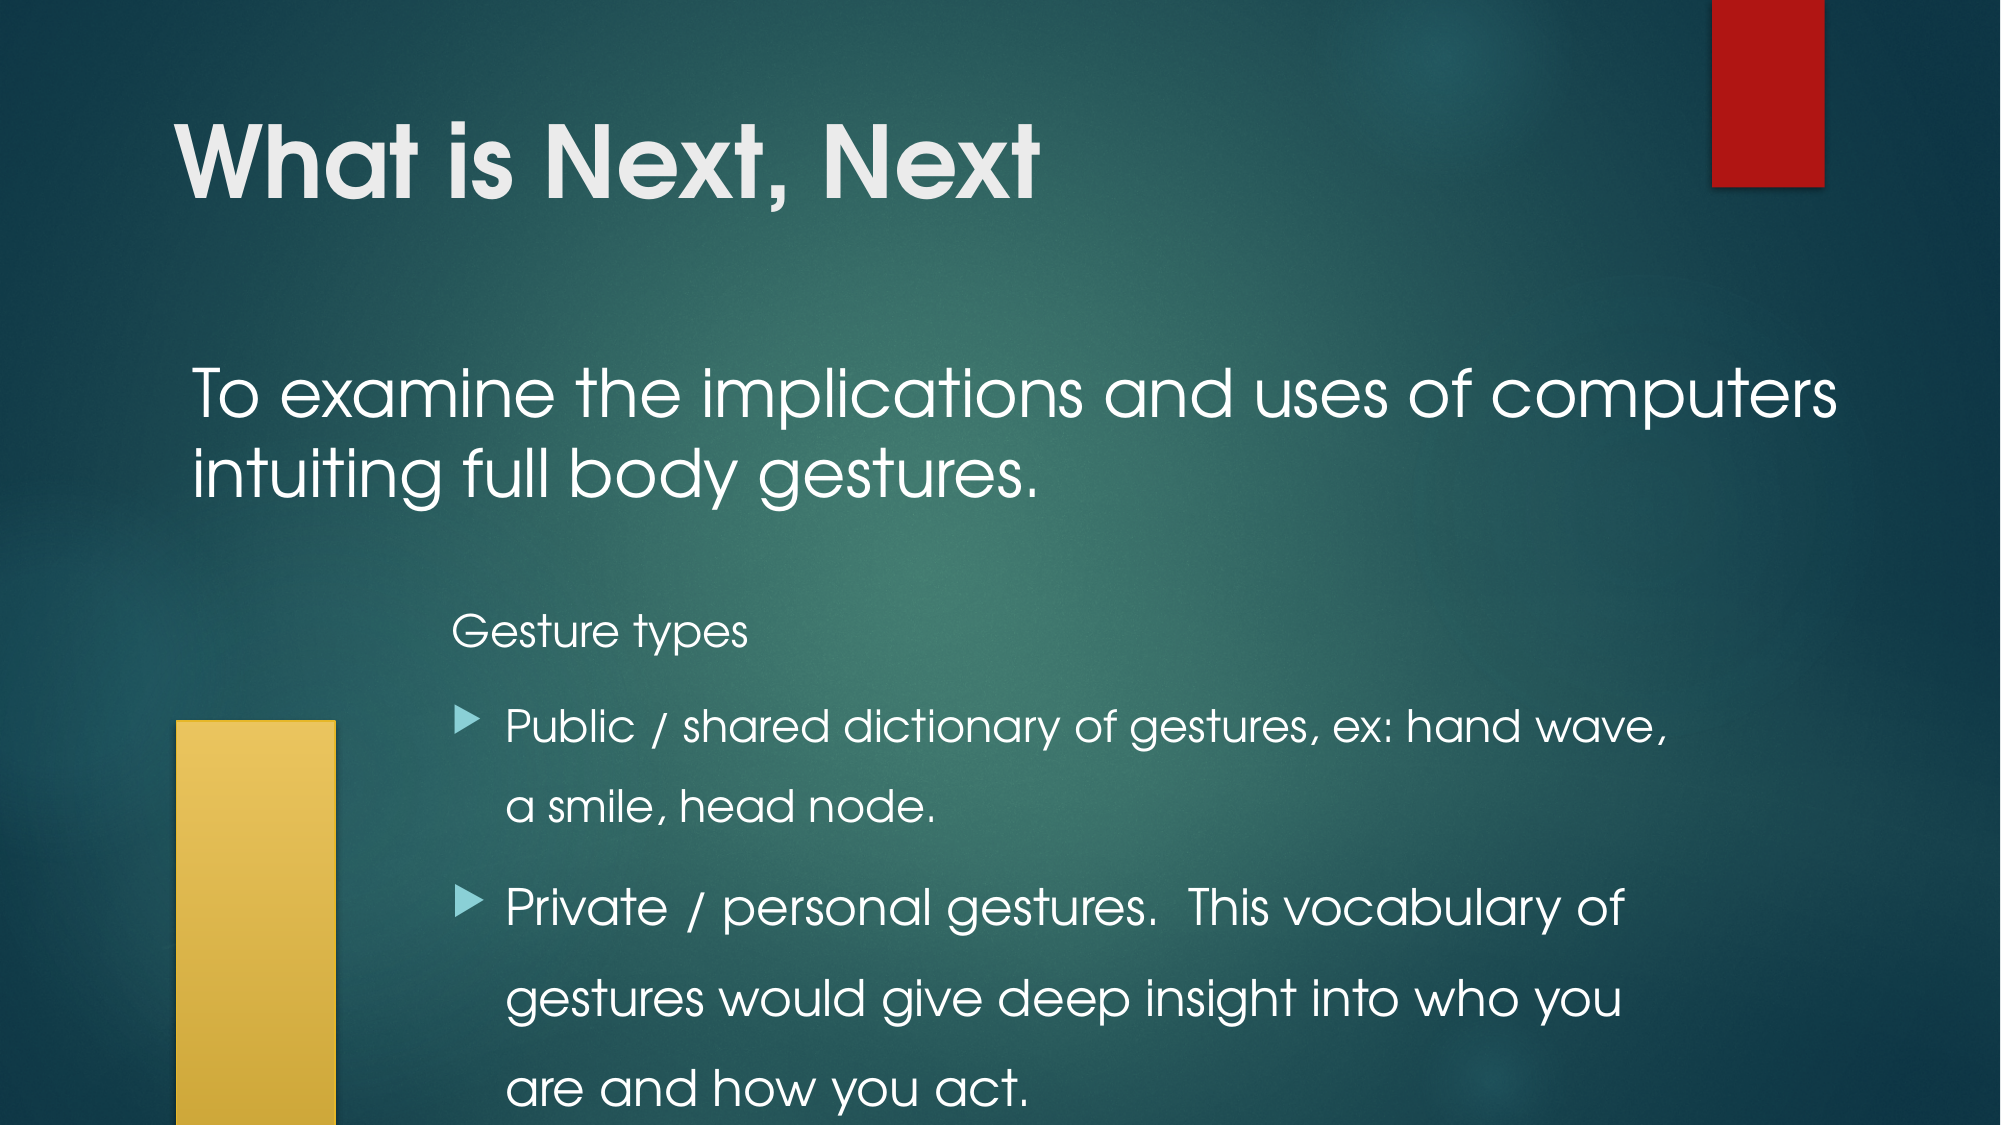

# What is Next, Next

To examine the implications and uses of computers intuiting full body gestures.

Gesture types
Public / shared dictionary of gestures, ex: hand wave, a smile, head node.
Private / personal gestures.  This vocabulary of gestures would give deep insight into who you are and how you act.